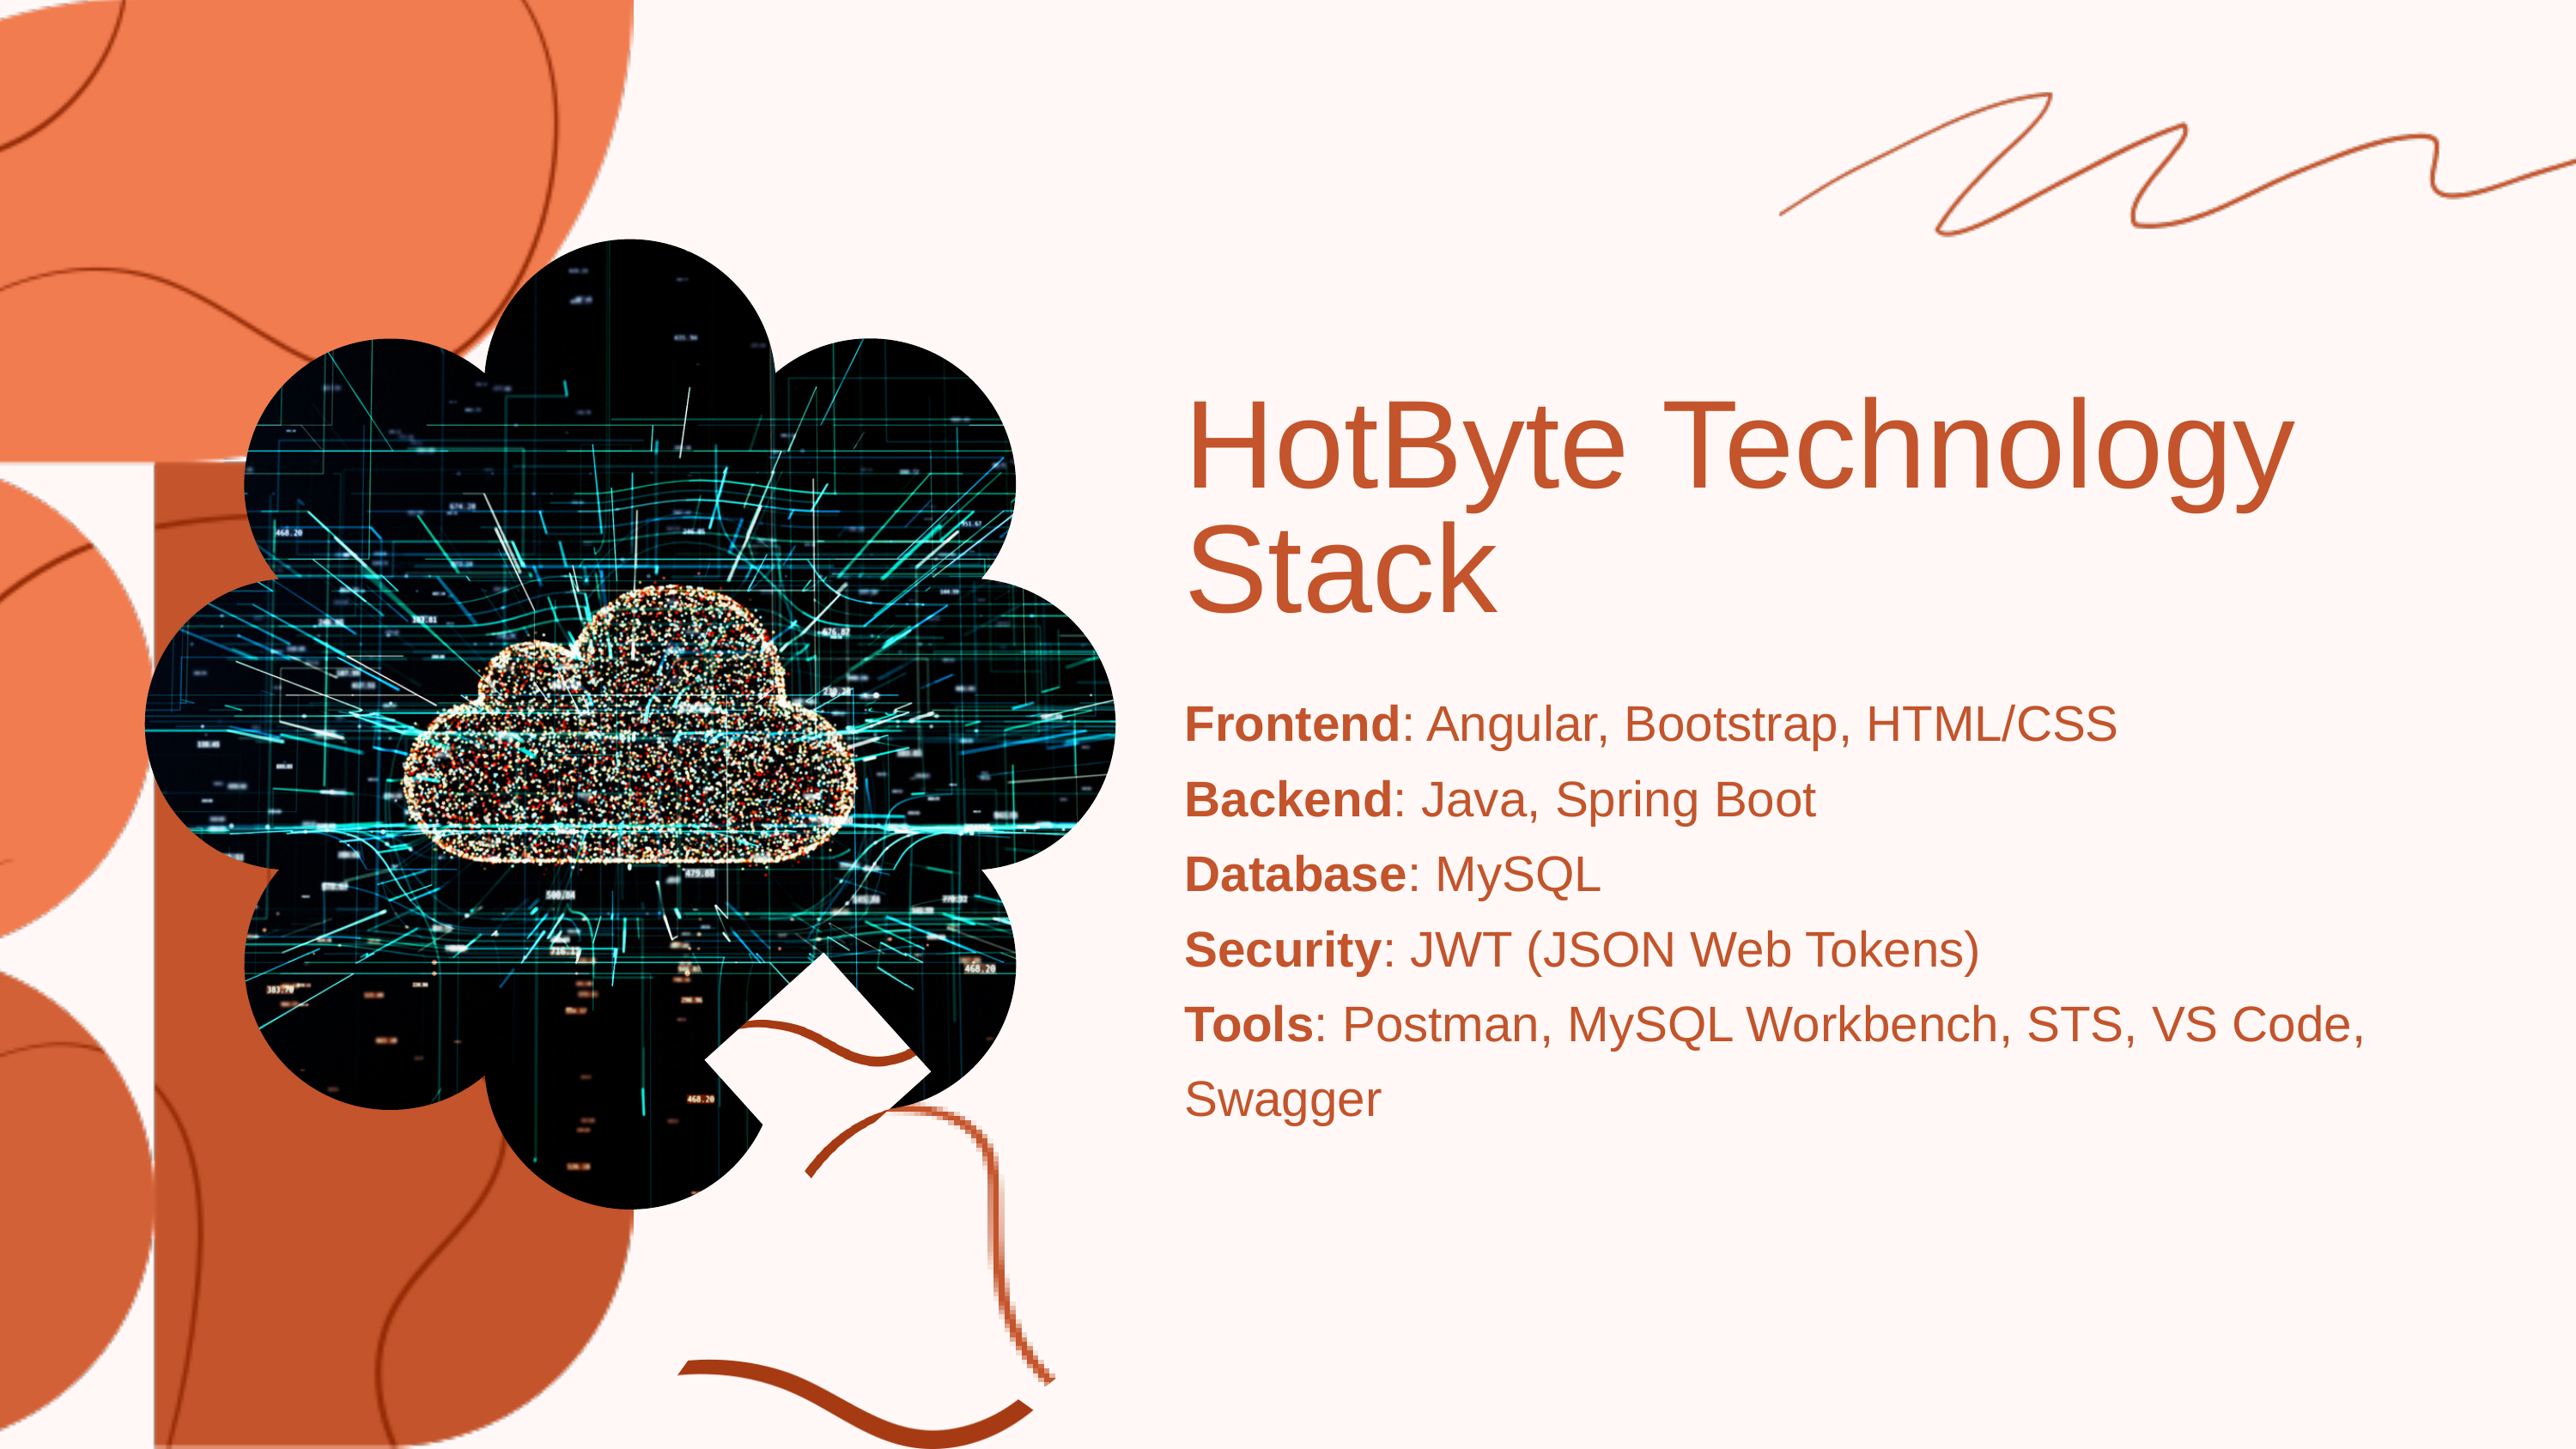

HotByte Technology Stack
Frontend: Angular, Bootstrap, HTML/CSS
Backend: Java, Spring Boot
Database: MySQL
Security: JWT (JSON Web Tokens)
Tools: Postman, MySQL Workbench, STS, VS Code, Swagger